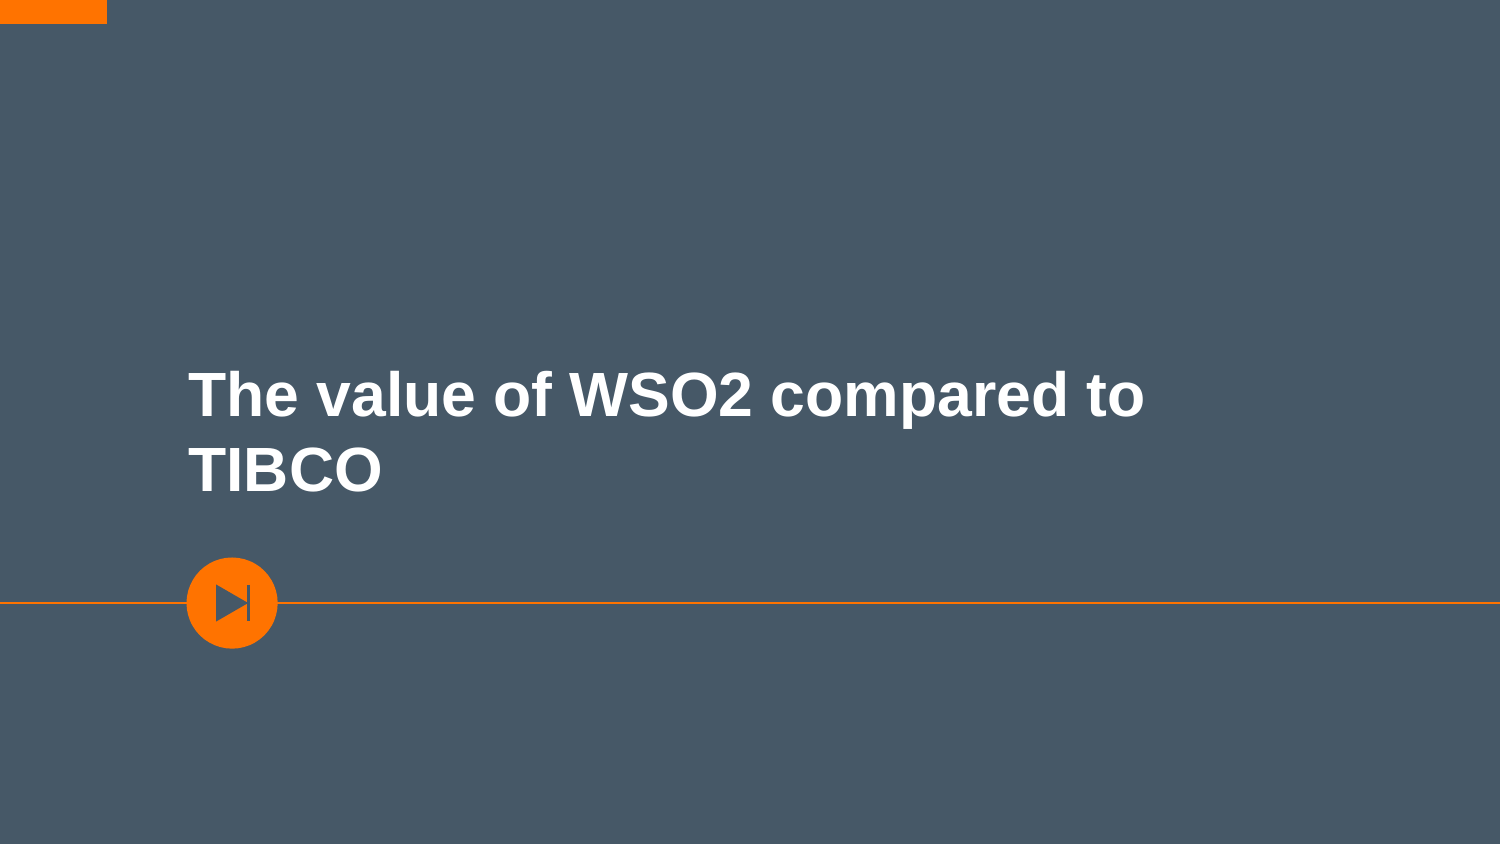

# The value of WSO2 compared to TIBCO